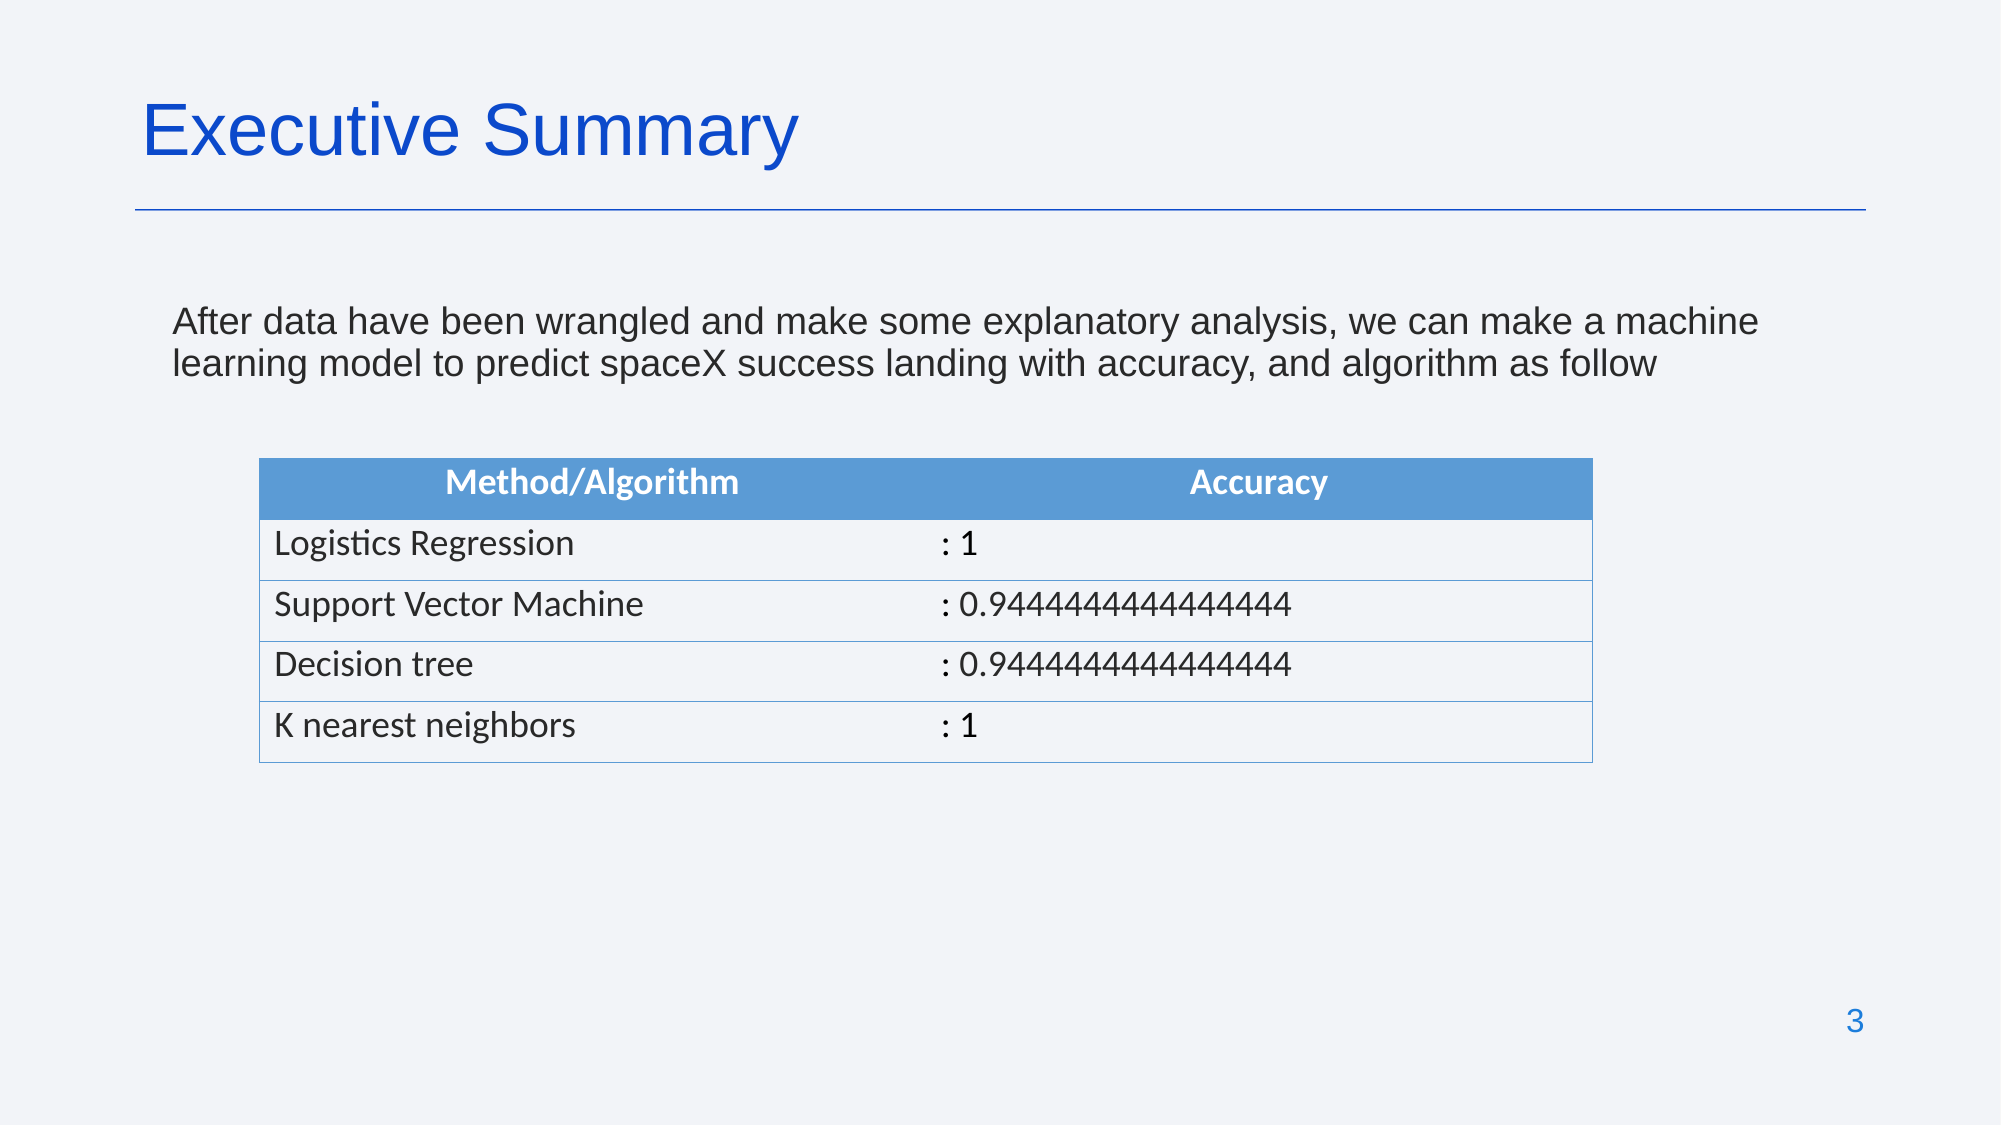

Executive Summary
After data have been wrangled and make some explanatory analysis, we can make a machine learning model to predict spaceX success landing with accuracy, and algorithm as follow
| Method/Algorithm | Accuracy |
| --- | --- |
| Logistics Regression | : 1 |
| Support Vector Machine | : 0.9444444444444444 |
| Decision tree | : 0.9444444444444444 |
| K nearest neighbors | : 1 |
3